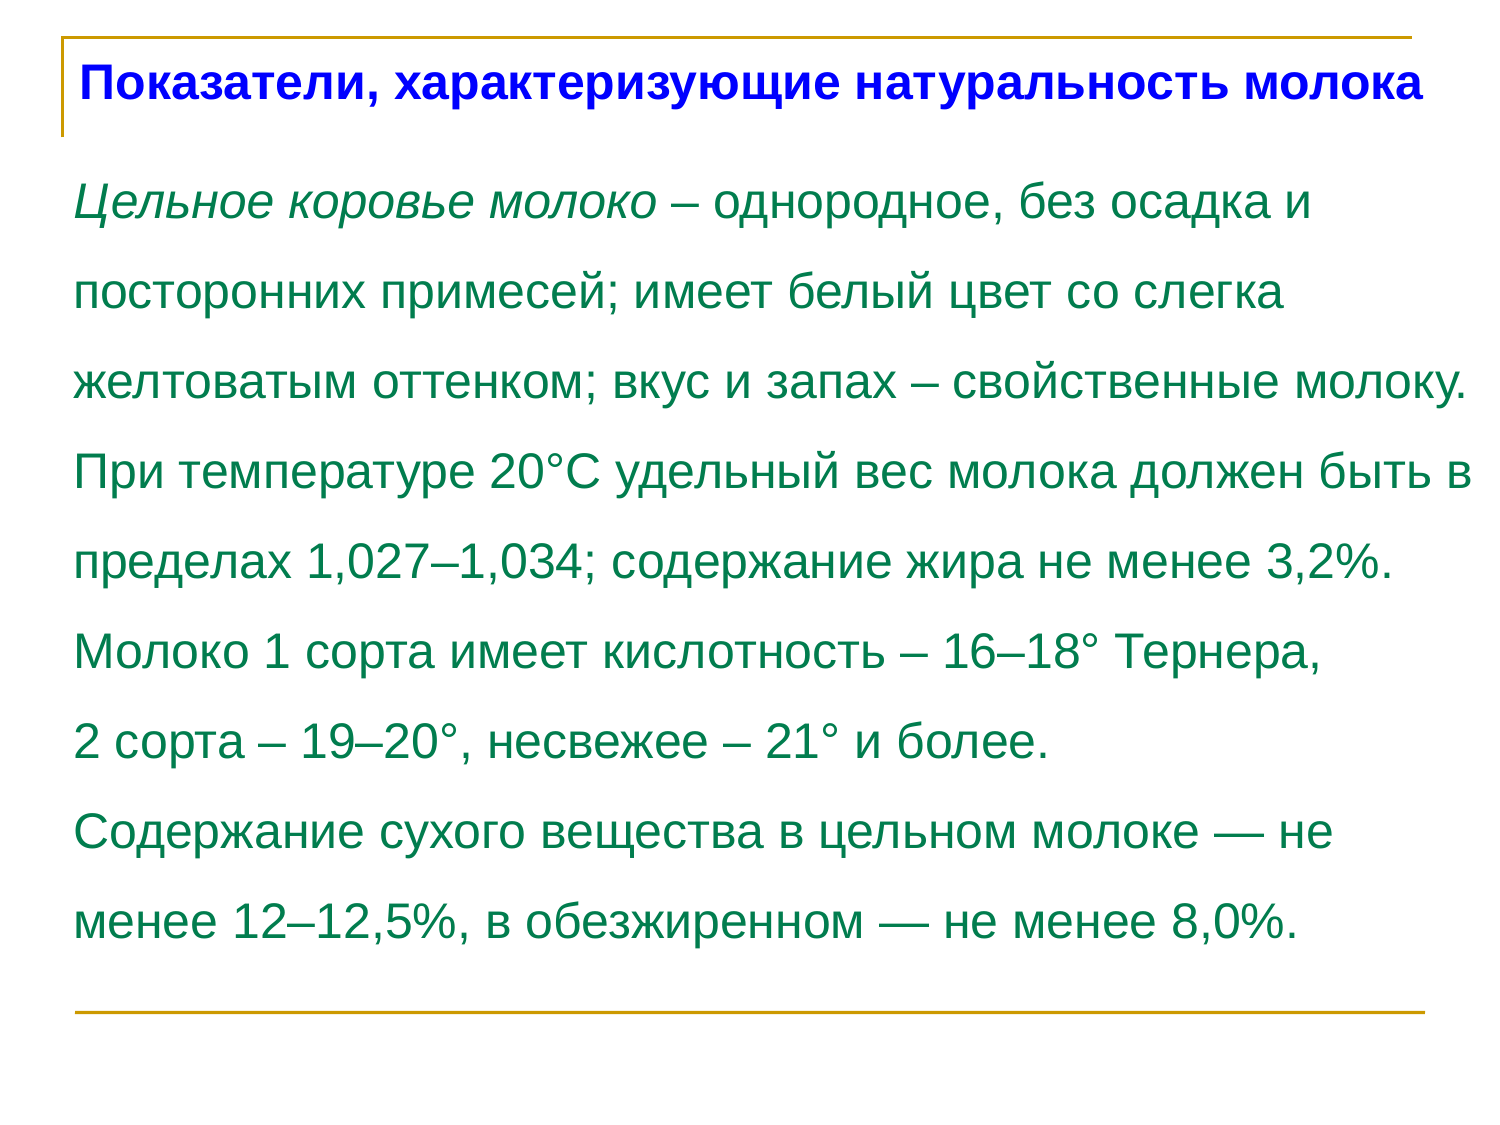

Показатели, характеризующие натуральность молока
Цельное коровье молоко – однородное, без осадка и посторонних примесей; имеет белый цвет со слегка желтоватым оттенком; вкус и запах – свойственные молоку.
При температуре 20°С удельный вес молока должен быть в пределах 1,027–1,034; содержание жира не менее 3,2%.
Молоко 1 сорта имеет кислотность – 16–18° Тернера,
2 сорта – 19–20°, несвежее – 21° и более.
Содержание сухого вещества в цельном молоке — не менее 12–12,5%, в обезжиренном — не менее 8,0%.